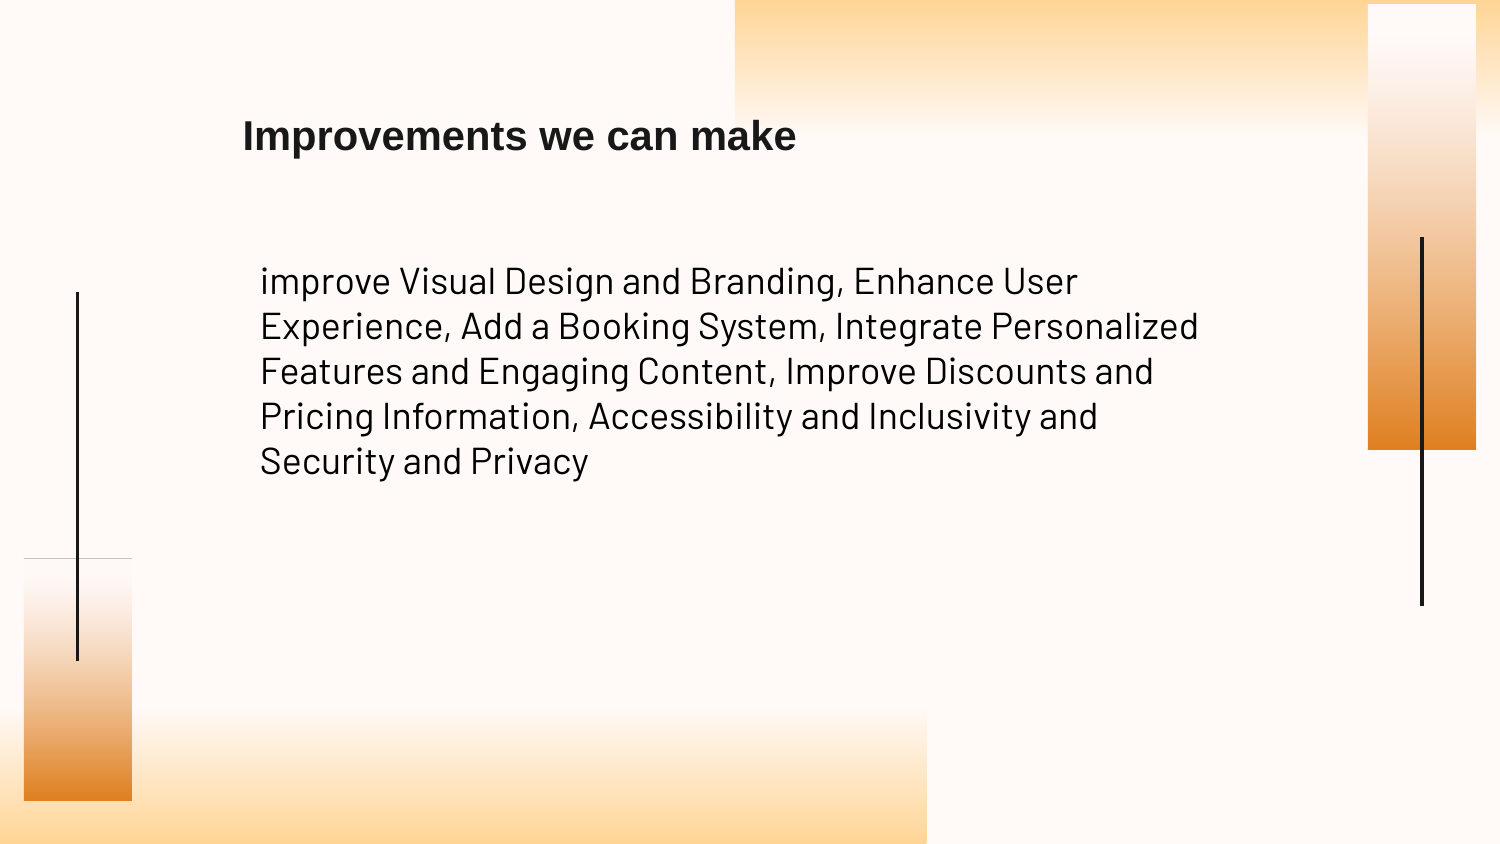

# Improvements we can make
improve Visual Design and Branding, Enhance User Experience, Add a Booking System, Integrate Personalized Features and Engaging Content, Improve Discounts and Pricing Information, Accessibility and Inclusivity and Security and Privacy